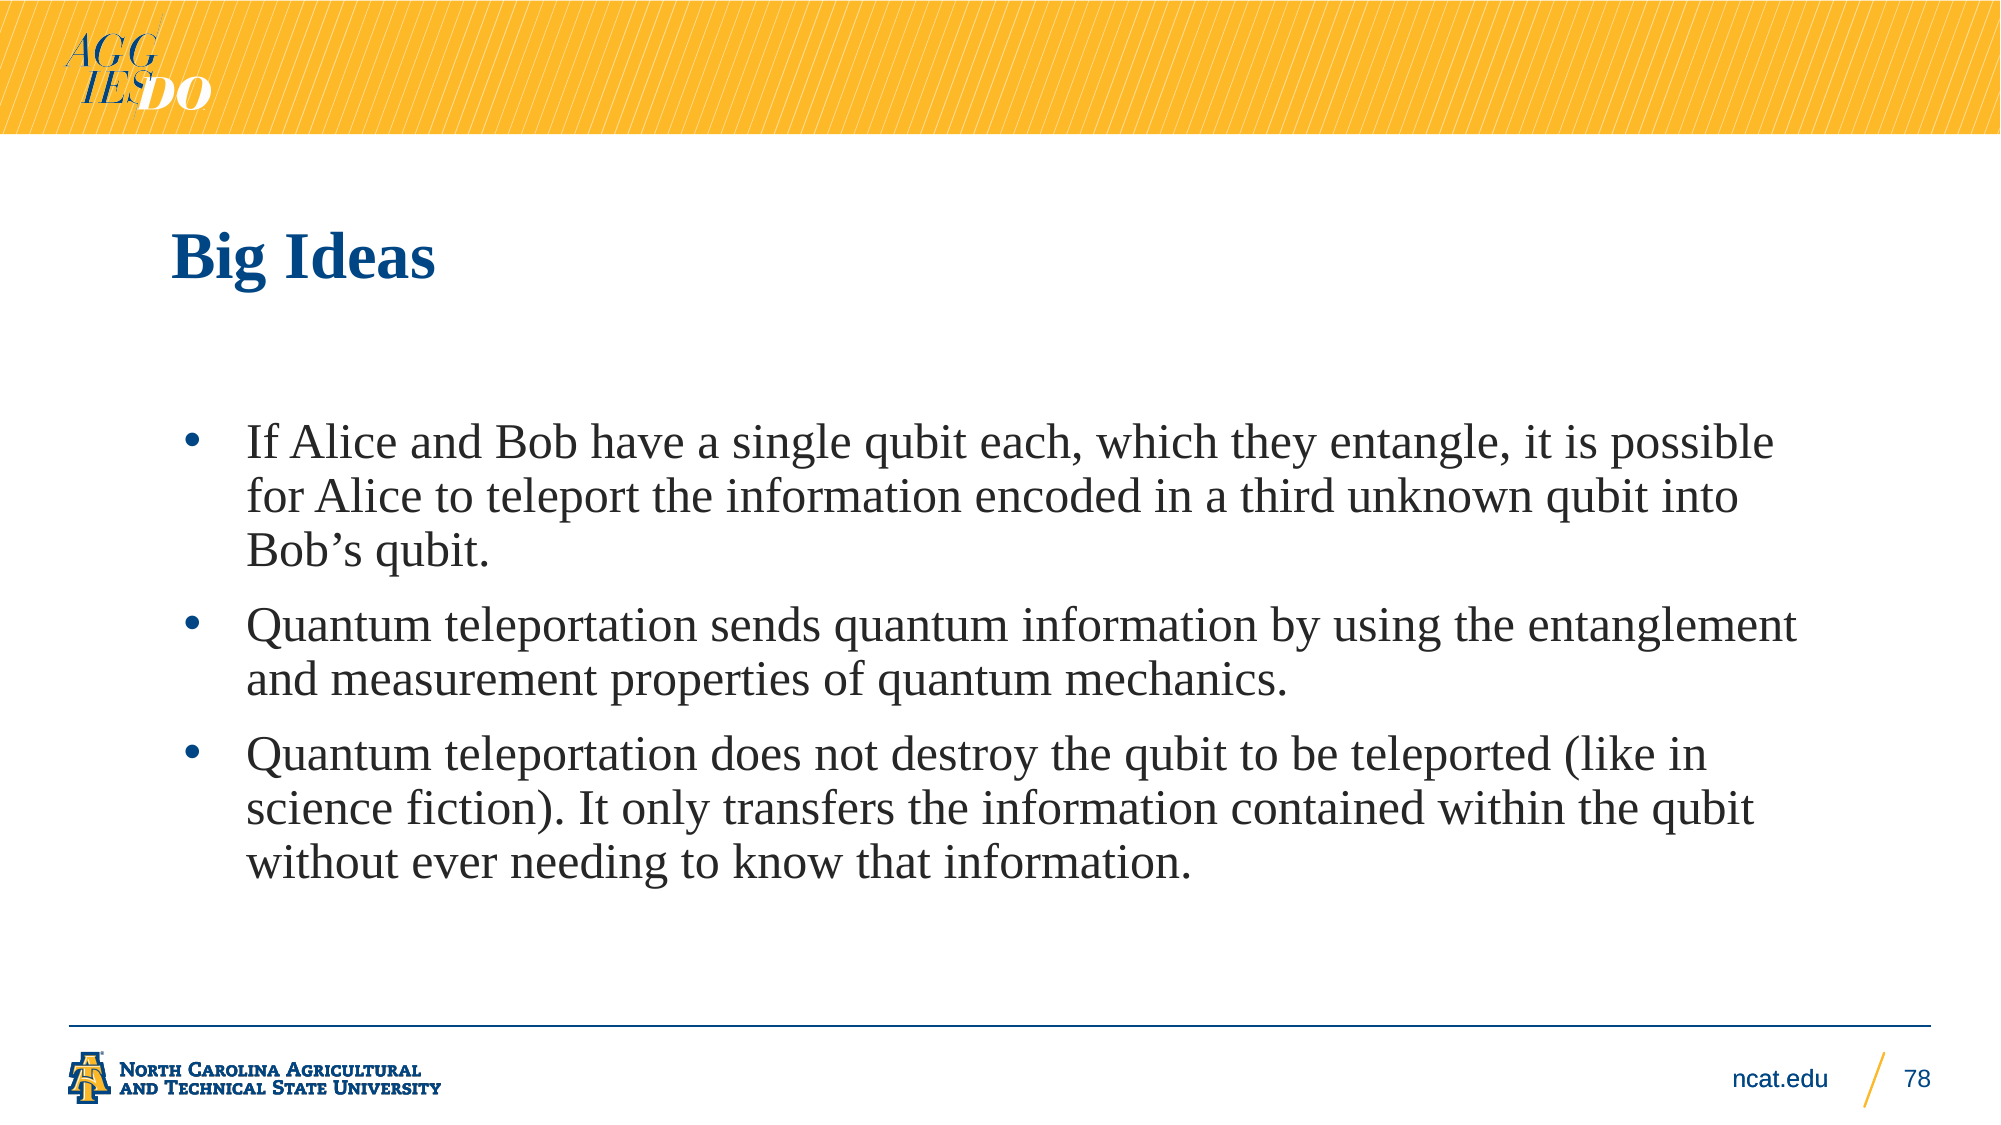

# Big Ideas

If Alice and Bob have a single qubit each, which they entangle, it is possible for Alice to teleport the information encoded in a third unknown qubit into Bob’s qubit.
Quantum teleportation sends quantum information by using the entanglement and measurement properties of quantum mechanics.
Quantum teleportation does not destroy the qubit to be teleported (like in science fiction). It only transfers the information contained within the qubit without ever needing to know that information.
78